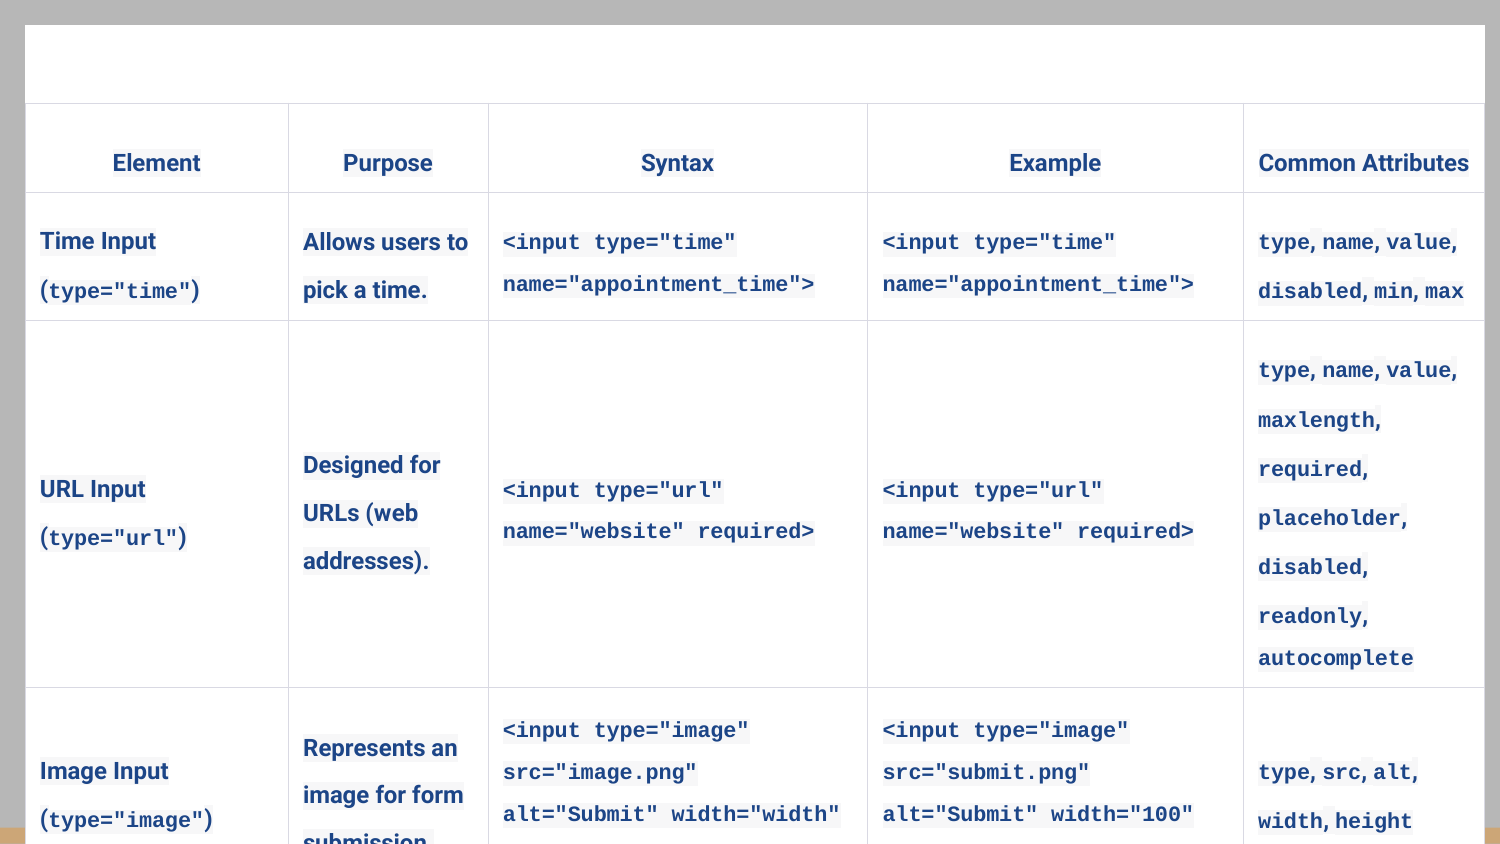

|  |  |  |  |  |
| --- | --- | --- | --- | --- |
| Element | Purpose | Syntax | Example | Common Attributes |
| Time Input (type="time") | Allows users to pick a time. | <input type="time" name="appointment\_time"> | <input type="time" name="appointment\_time"> | type, name, value, disabled, min, max |
| URL Input (type="url") | Designed for URLs (web addresses). | <input type="url" name="website" required> | <input type="url" name="website" required> | type, name, value, maxlength, required, placeholder, disabled, readonly, autocomplete |
| Image Input (type="image") | Represents an image for form submission. | <input type="image" src="image.png" alt="Submit" width="width" height="height"> | <input type="image" src="submit.png" alt="Submit" width="100" height="30"> | type, src, alt, width, height |
| Search Input (type="search") | Intended for search queries. | <input type="search" name="query" required> | <input type="search" name="query" required> | type, name, value, maxlength, required, placeholder, disabled, readonly, autocomplete |
| Range Input (type="range") | Allows users to choose a value within a range. | <input type="range" name="volume" min="0" max="10" step="1"> | <input type="range" name="volume" min="0" max="10" step="1"> | type, name, value, disabled, min, max, step |
| Hidden Input (type="hidden") | Stores data not shown to the user. | <input type="hidden" name="hiddenfield" value="data"> | <input type="hidden" name="csrf\_token" value="abc123"> | type, name, value |
| Email Input (type="email") | Designed for email addresses. | <input type="email" name="email" required> | <input type="email" name="email" required> | type, name, value, maxlength, required, placeholder, disabled, readonly, autocomplete |
| Number Input (type="number") | Accepts numeric input. | <input type="number" name="quantity" min="0" max="100" step="1"> | <input type="number" name="quantity" min="0" max="10" step="1"> | type, name, value, disabled, min, max, step |
| Password Input (type="password") | Accepts a masked text input for passwords. | <input type="password" name="password" maxlength="maxlength" required> | <input type="password" name="password" maxlength="20" required> | type, name, maxlength, required, placeholder, disabled, readonly, autocomplete |
| Reset Button (type="reset") | Resets the form fields to their default values. | <input type="reset" value="Reset"> | <input type="reset" value="Reset"> | type, name, value, disabled |
| Week Input (type="week") | Allows users to select a week. | <input type="week" name="week"> | <input type="week" name="week"> | type, name, value, disabled, min, max |
| Month Input (type="month") | Allows users to select a month. | <input type="month" name="month"> | <input type="month" name="month"> | type, name, value, disabled, min, max |
| Date Input (type="date") | Enables date selection. | <input type="date" name="birthdate"> | <input type="date" name="birthdate"> | type, name, value, disabled, min, max |
| DateTime-Local Input (type="datetime-local") | Allows users to pick a date and time. | <input type="datetime-local" name="event\_datetime"> | <input type="datetime-local" name="event\_datetime"> | type, name, value, disabled, min, max |
| Button (type="button") | Represents a clickable button. |  |  |  |